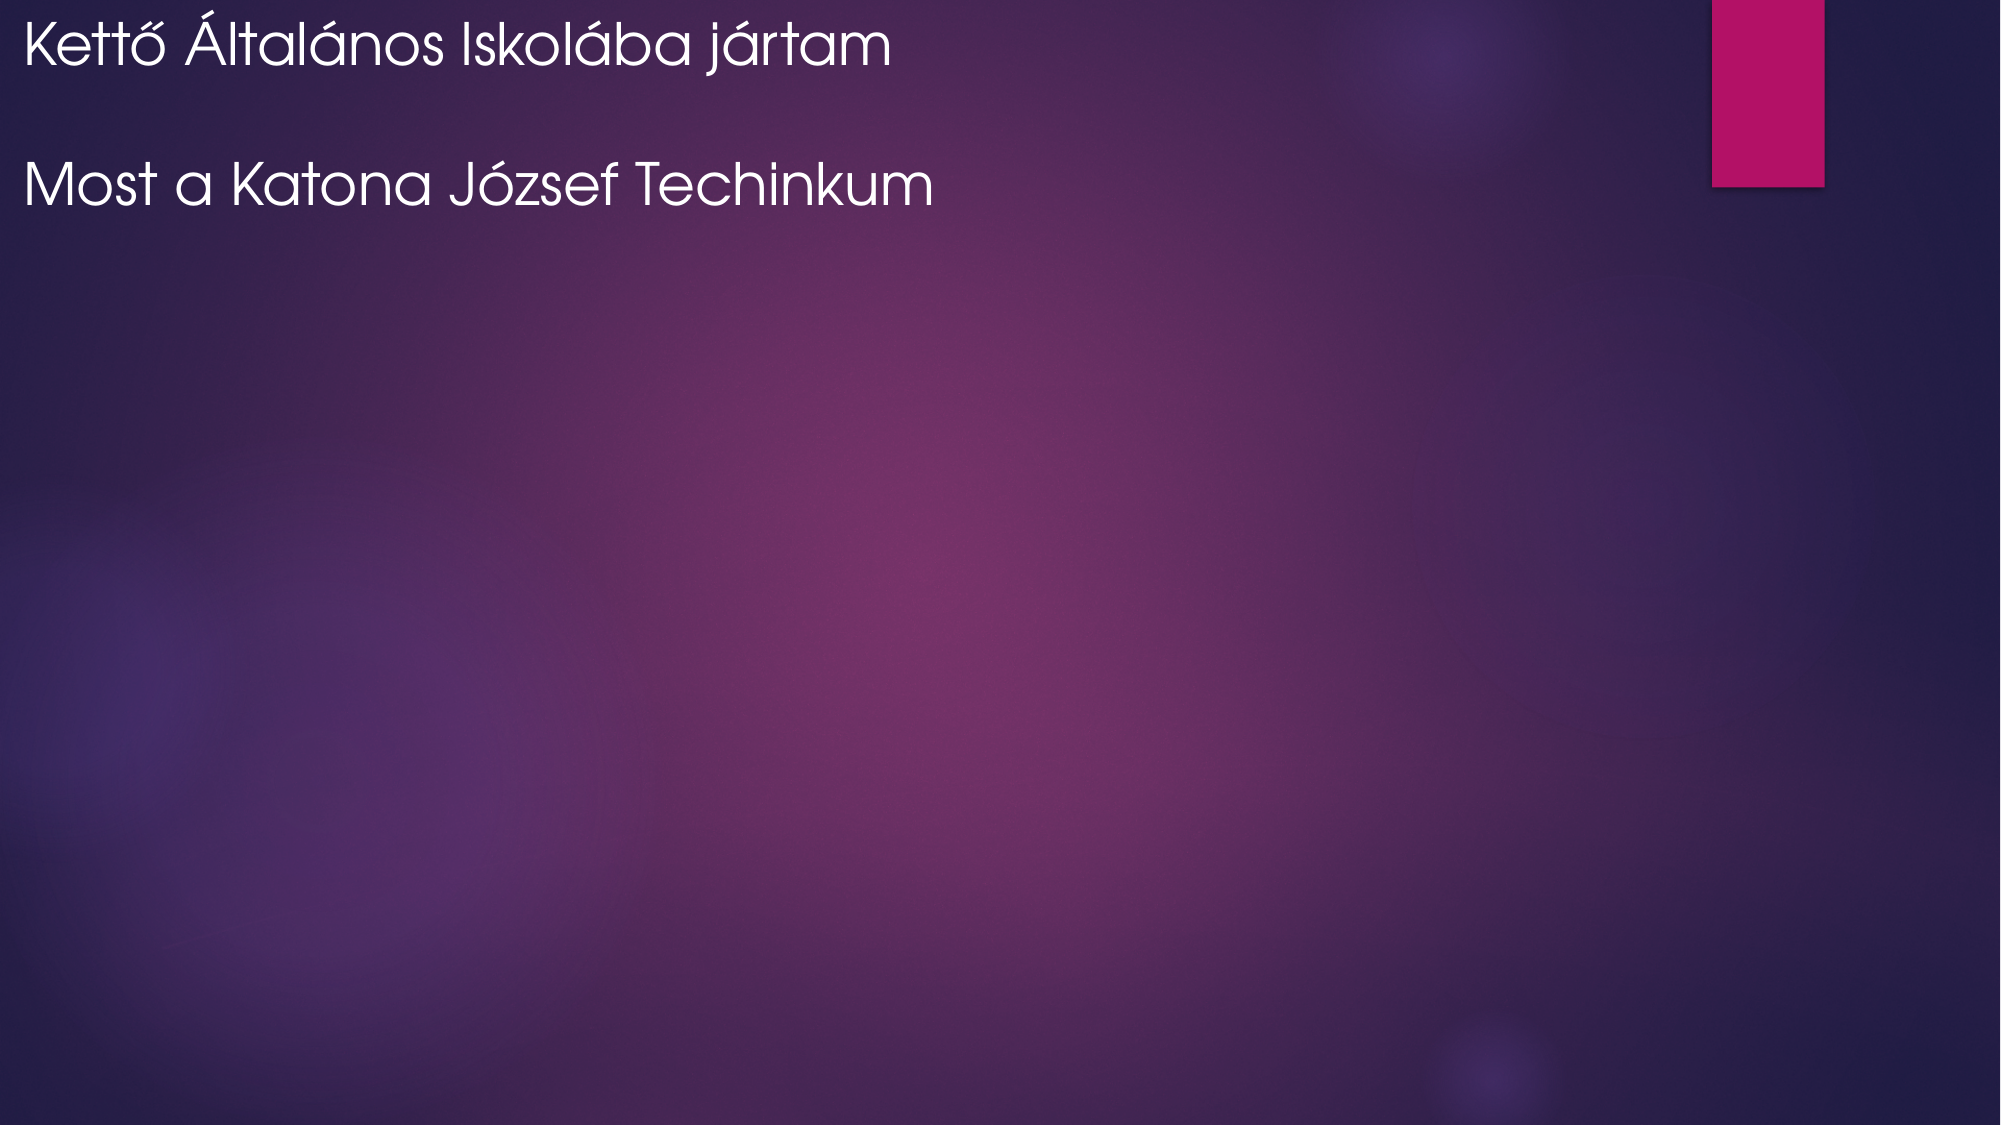

Kettő Általános Iskolába jártam

Most a Katona József Techinkum